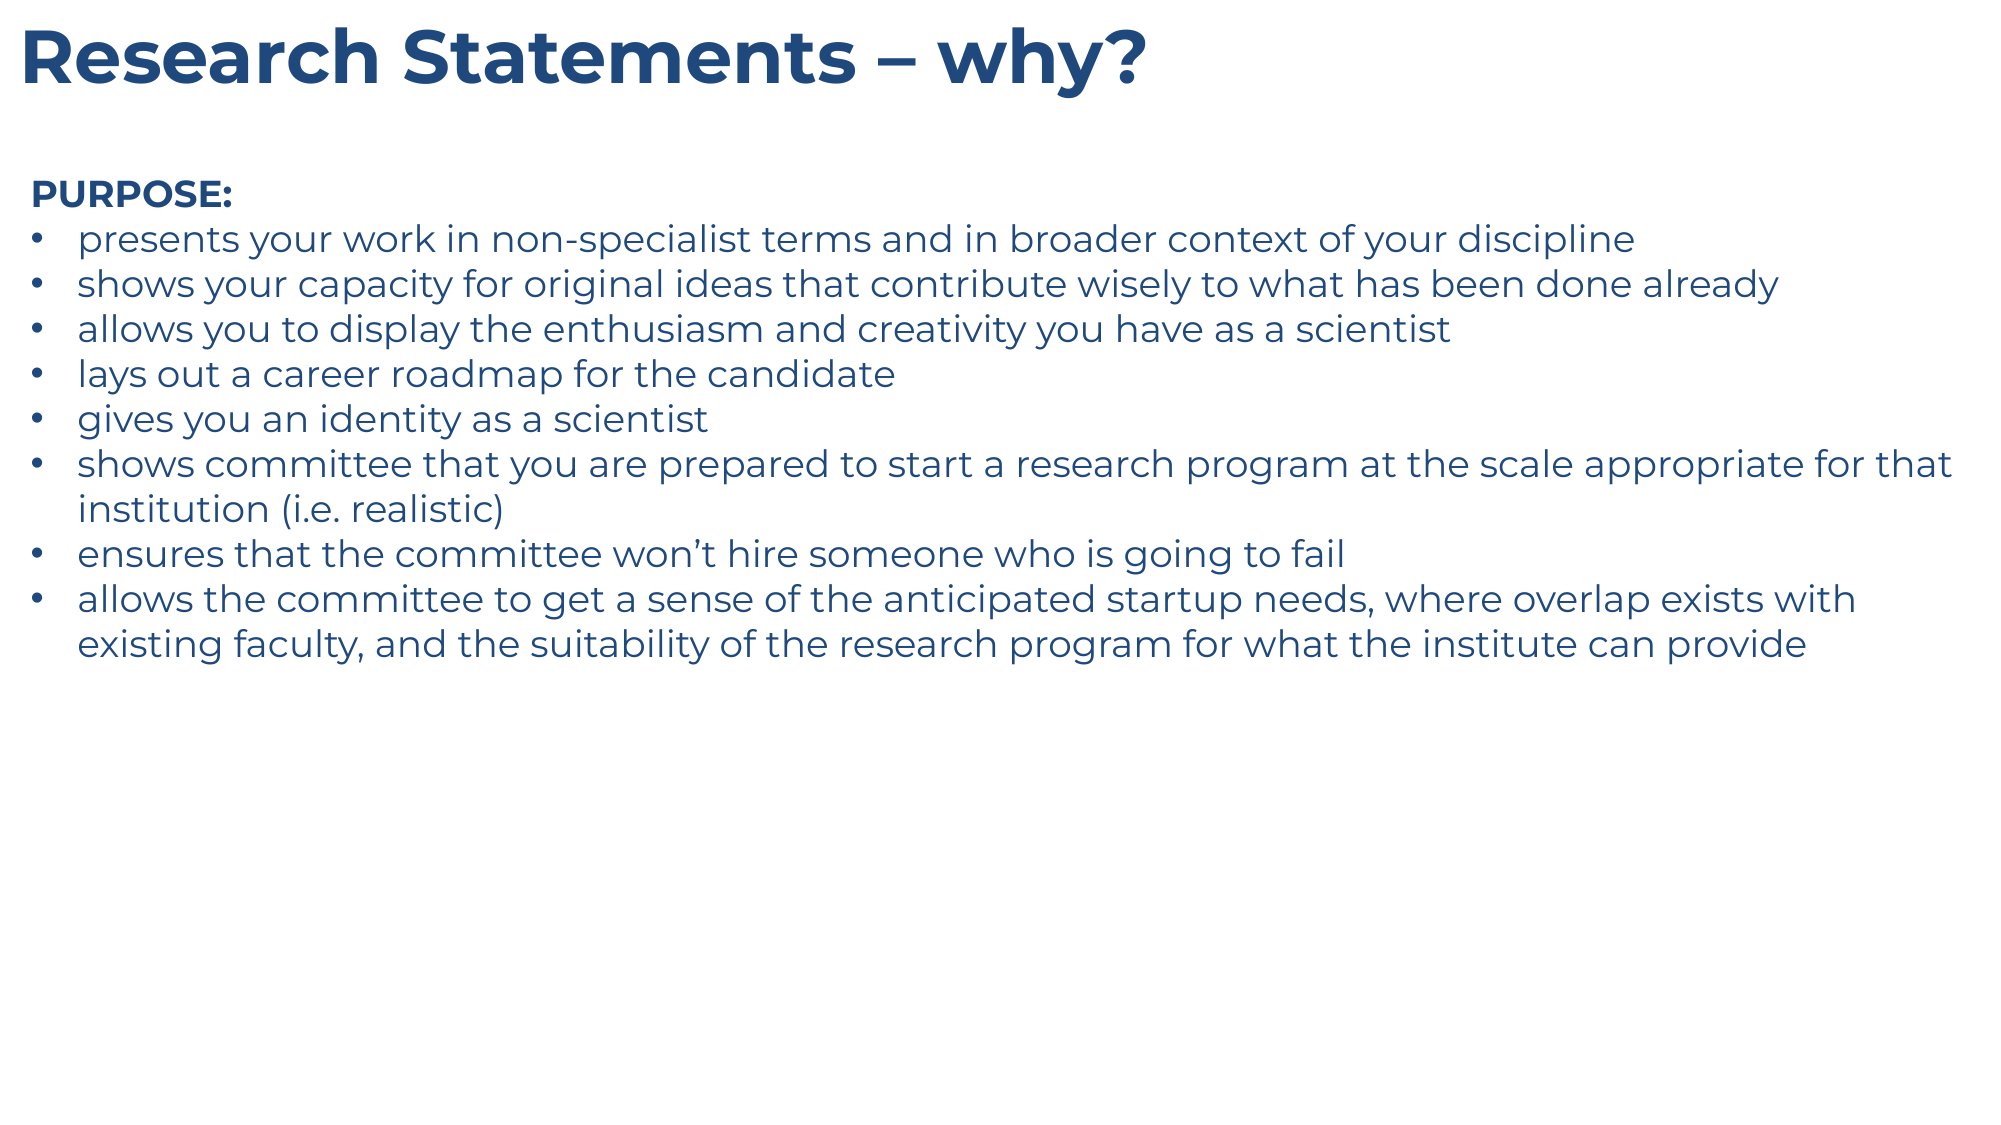

Research Statements – why?
PURPOSE:
presents your work in non-specialist terms and in broader context of your discipline
shows your capacity for original ideas that contribute wisely to what has been done already
allows you to display the enthusiasm and creativity you have as a scientist
lays out a career roadmap for the candidate
gives you an identity as a scientist
shows committee that you are prepared to start a research program at the scale appropriate for that institution (i.e. realistic)
ensures that the committee won’t hire someone who is going to fail
allows the committee to get a sense of the anticipated startup needs, where overlap exists with existing faculty, and the suitability of the research program for what the institute can provide